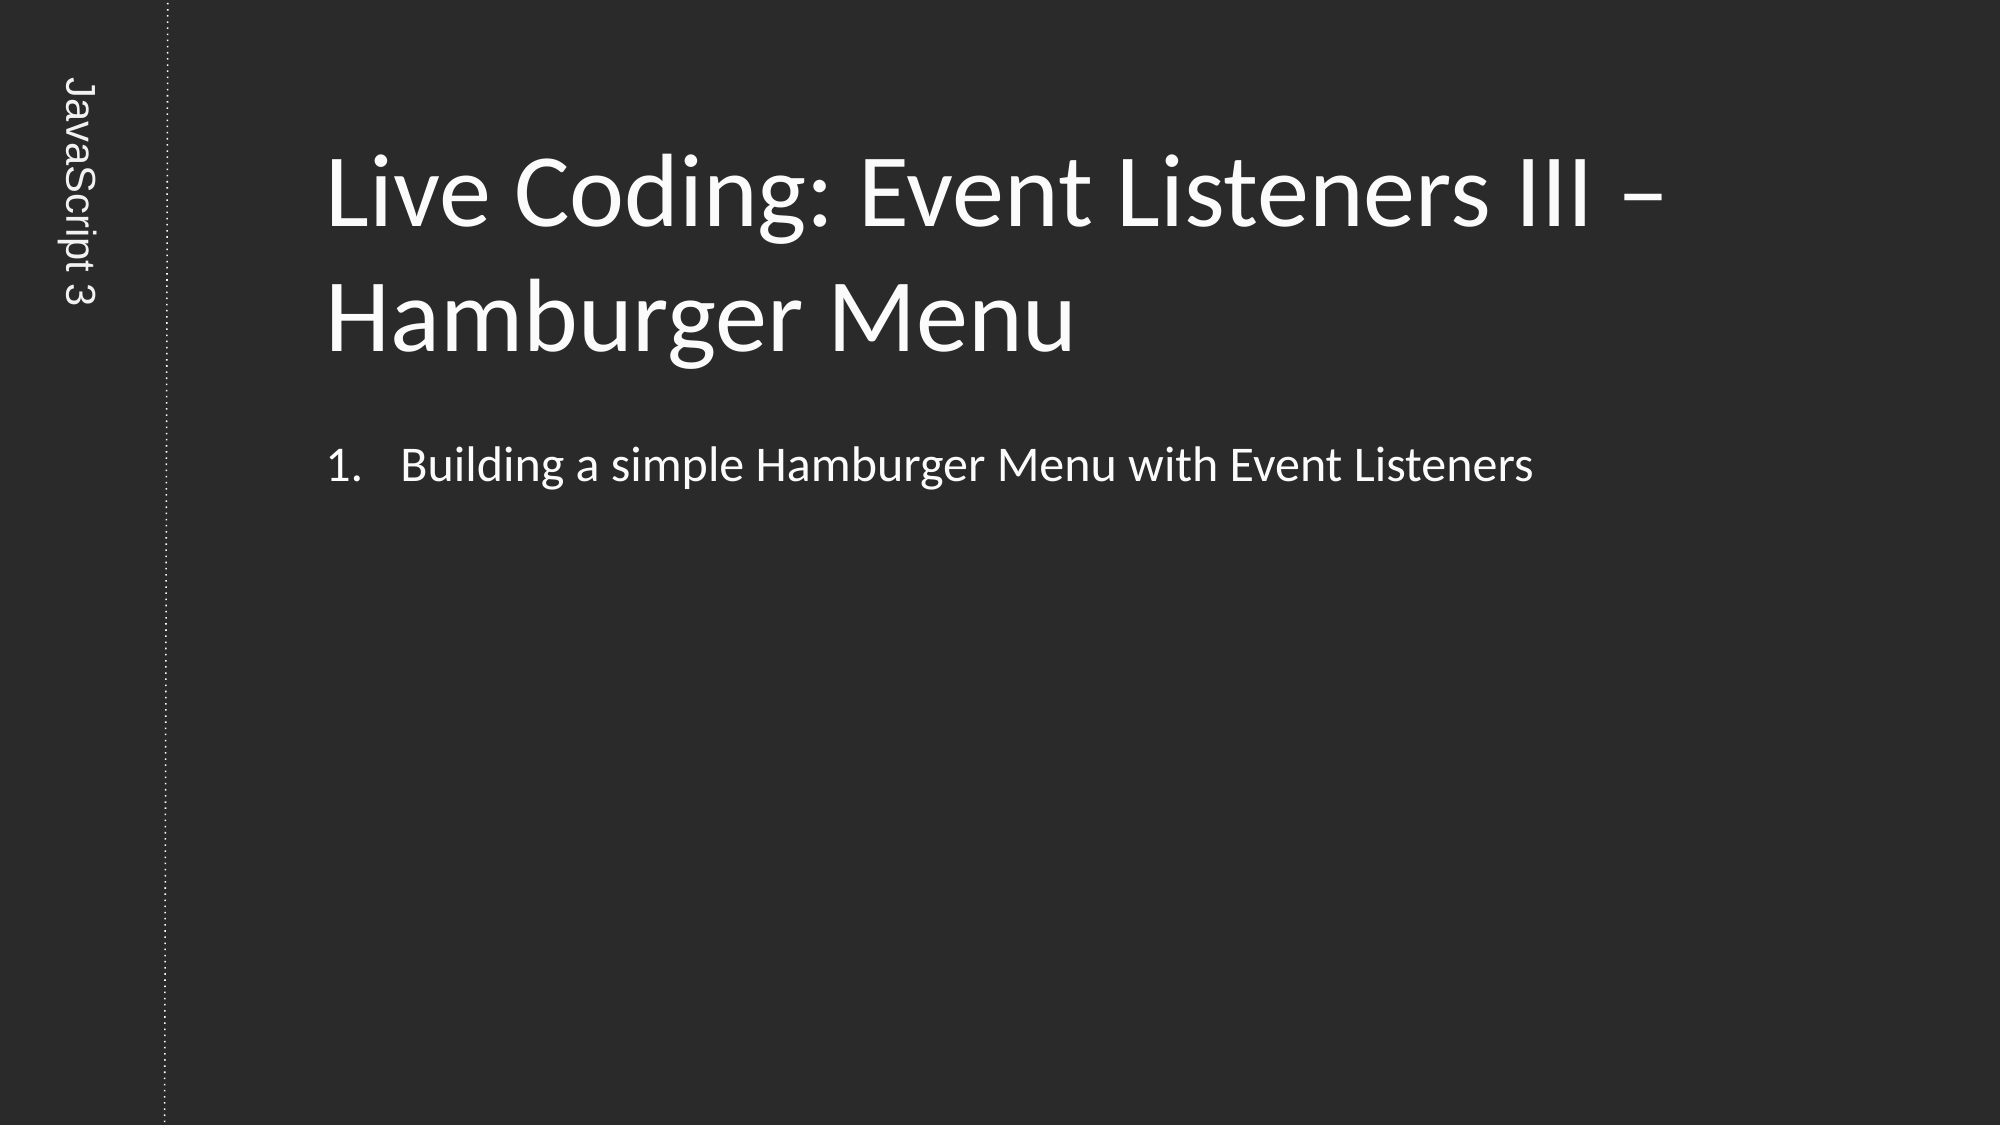

# Live Coding: Event Listeners III –Hamburger Menu
Building a simple Hamburger Menu with Event Listeners